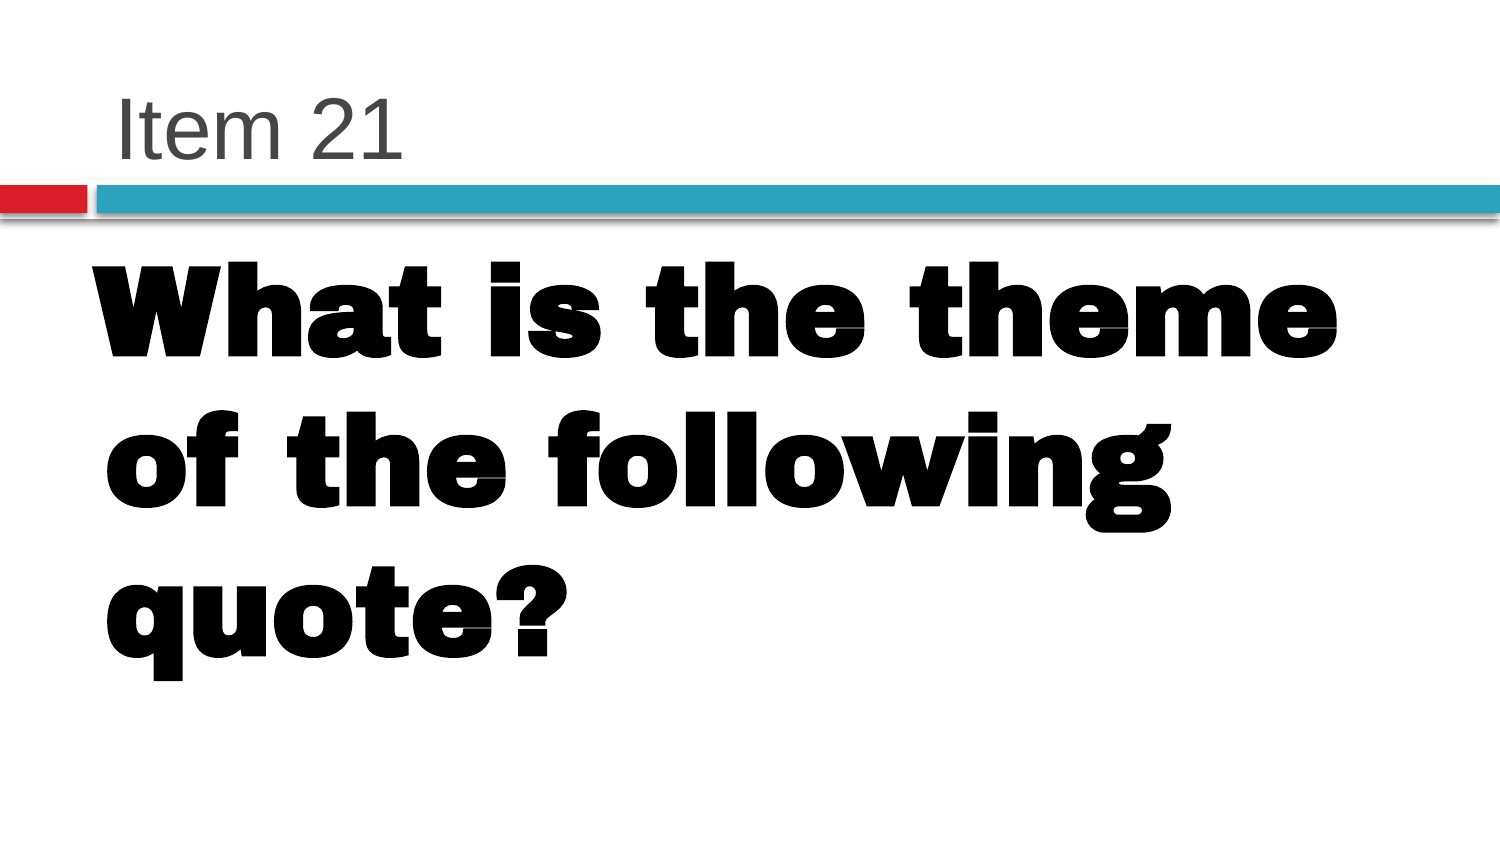

# Item 21
 What is the theme of the following quote?